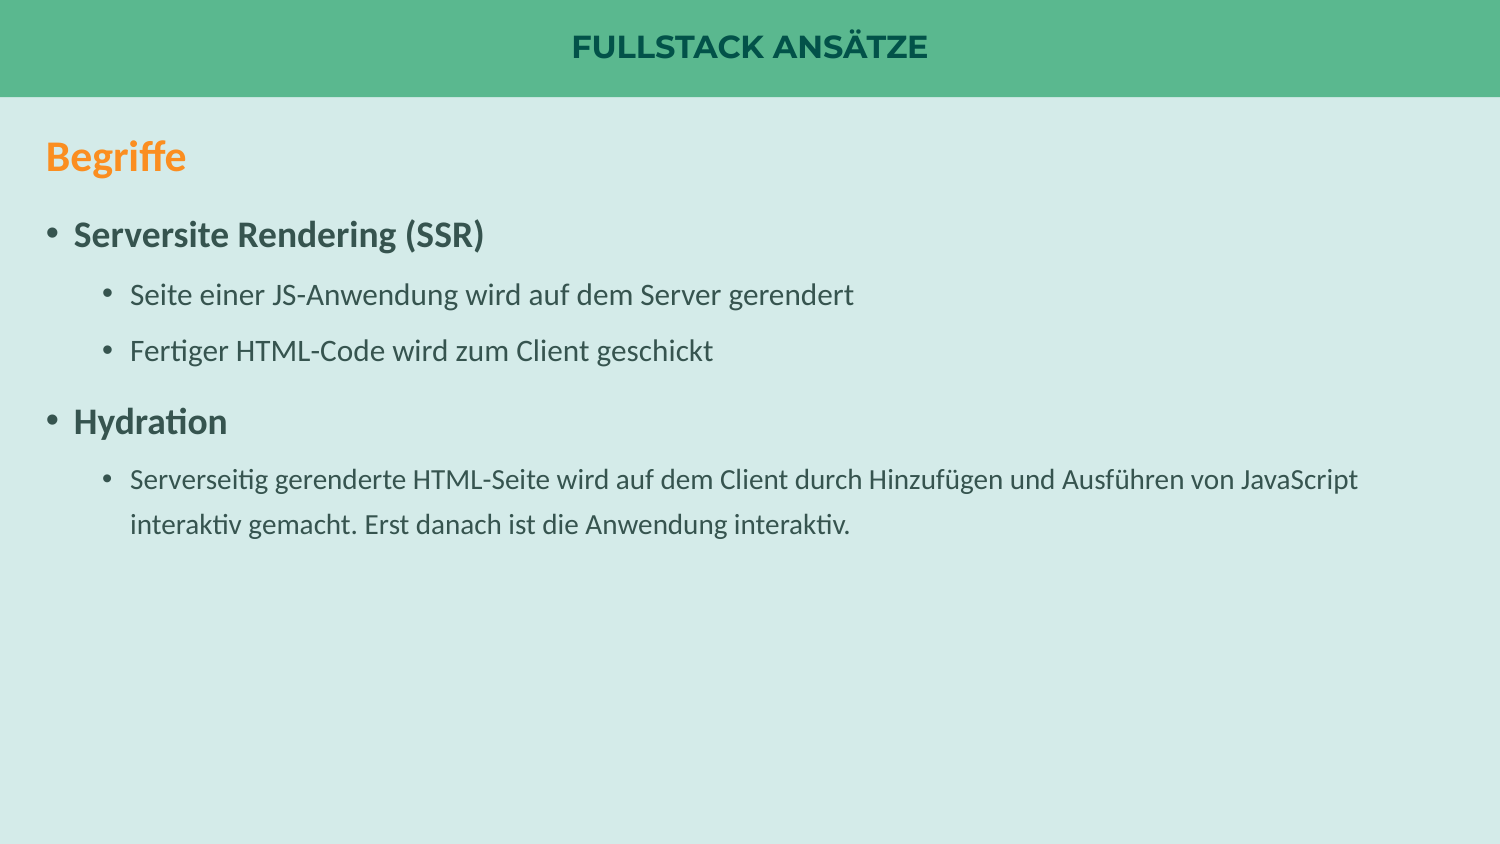

# Fullstack Ansätze
Begriffe
Serversite Rendering (SSR)
Seite einer JS-Anwendung wird auf dem Server gerendert
Fertiger HTML-Code wird zum Client geschickt
Hydration
Serverseitig gerenderte HTML-Seite wird auf dem Client durch Hinzufügen und Ausführen von JavaScript interaktiv gemacht. Erst danach ist die Anwendung interaktiv.